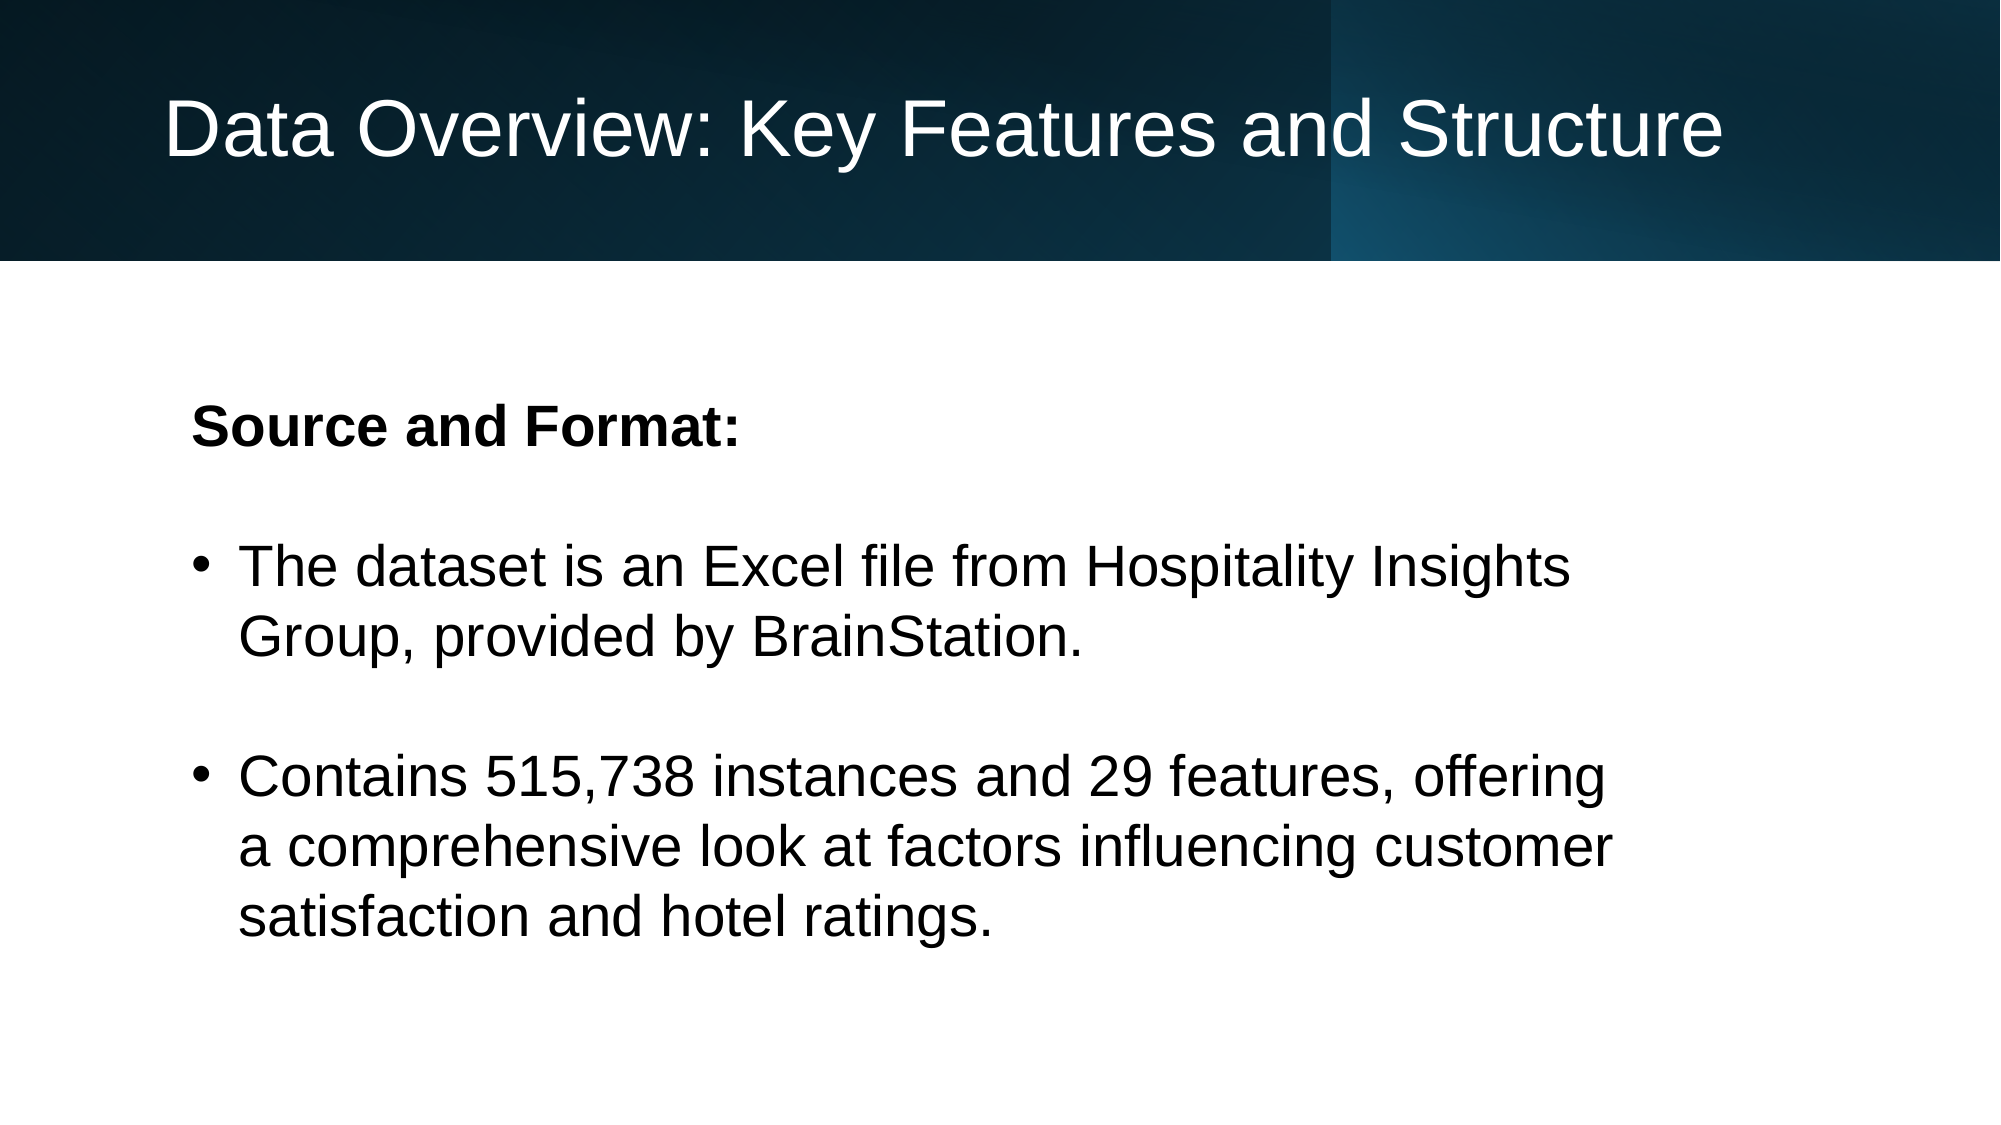

# Data Overview: Key Features and Structure

Source and Format:

The dataset is an Excel file from Hospitality Insights Group, provided by BrainStation.

Contains 515,738 instances and 29 features, offering a comprehensive look at factors influencing customer satisfaction and hotel ratings.